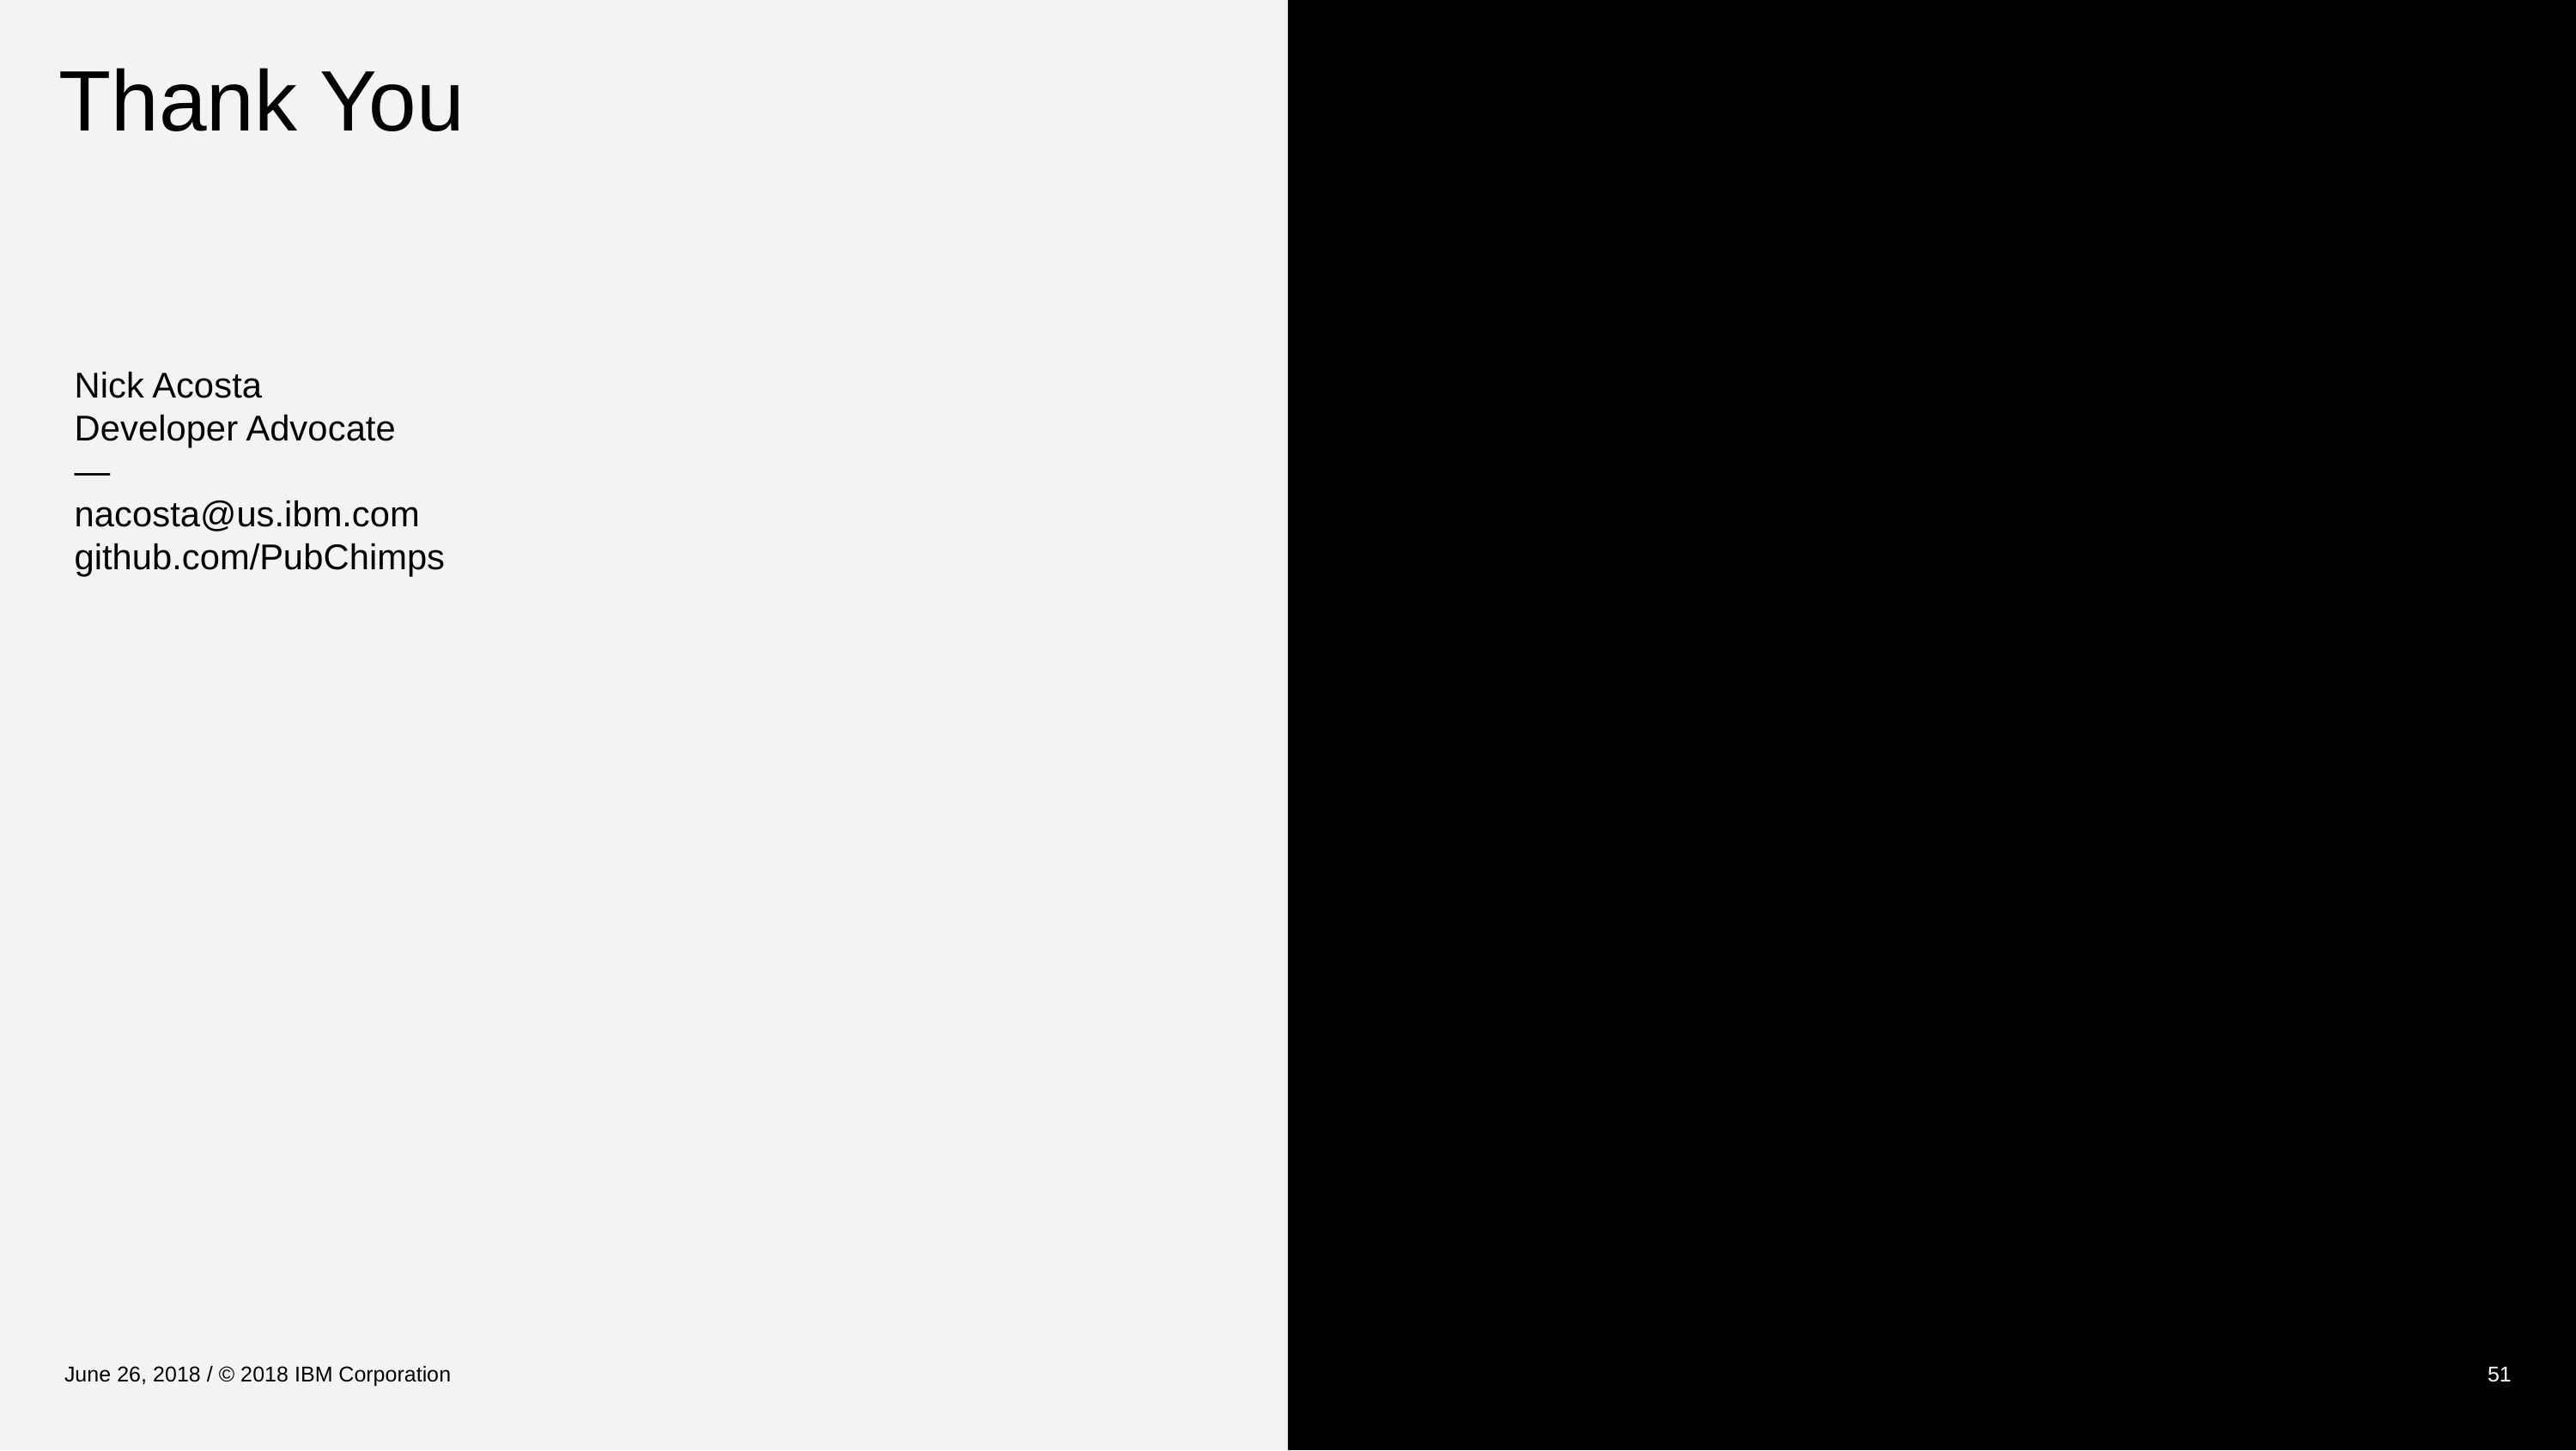

# Thank You
Nick Acosta
Developer Advocate
—
nacosta@us.ibm.com
github.com/PubChimps
June 26, 2018 / © 2018 IBM Corporation
51